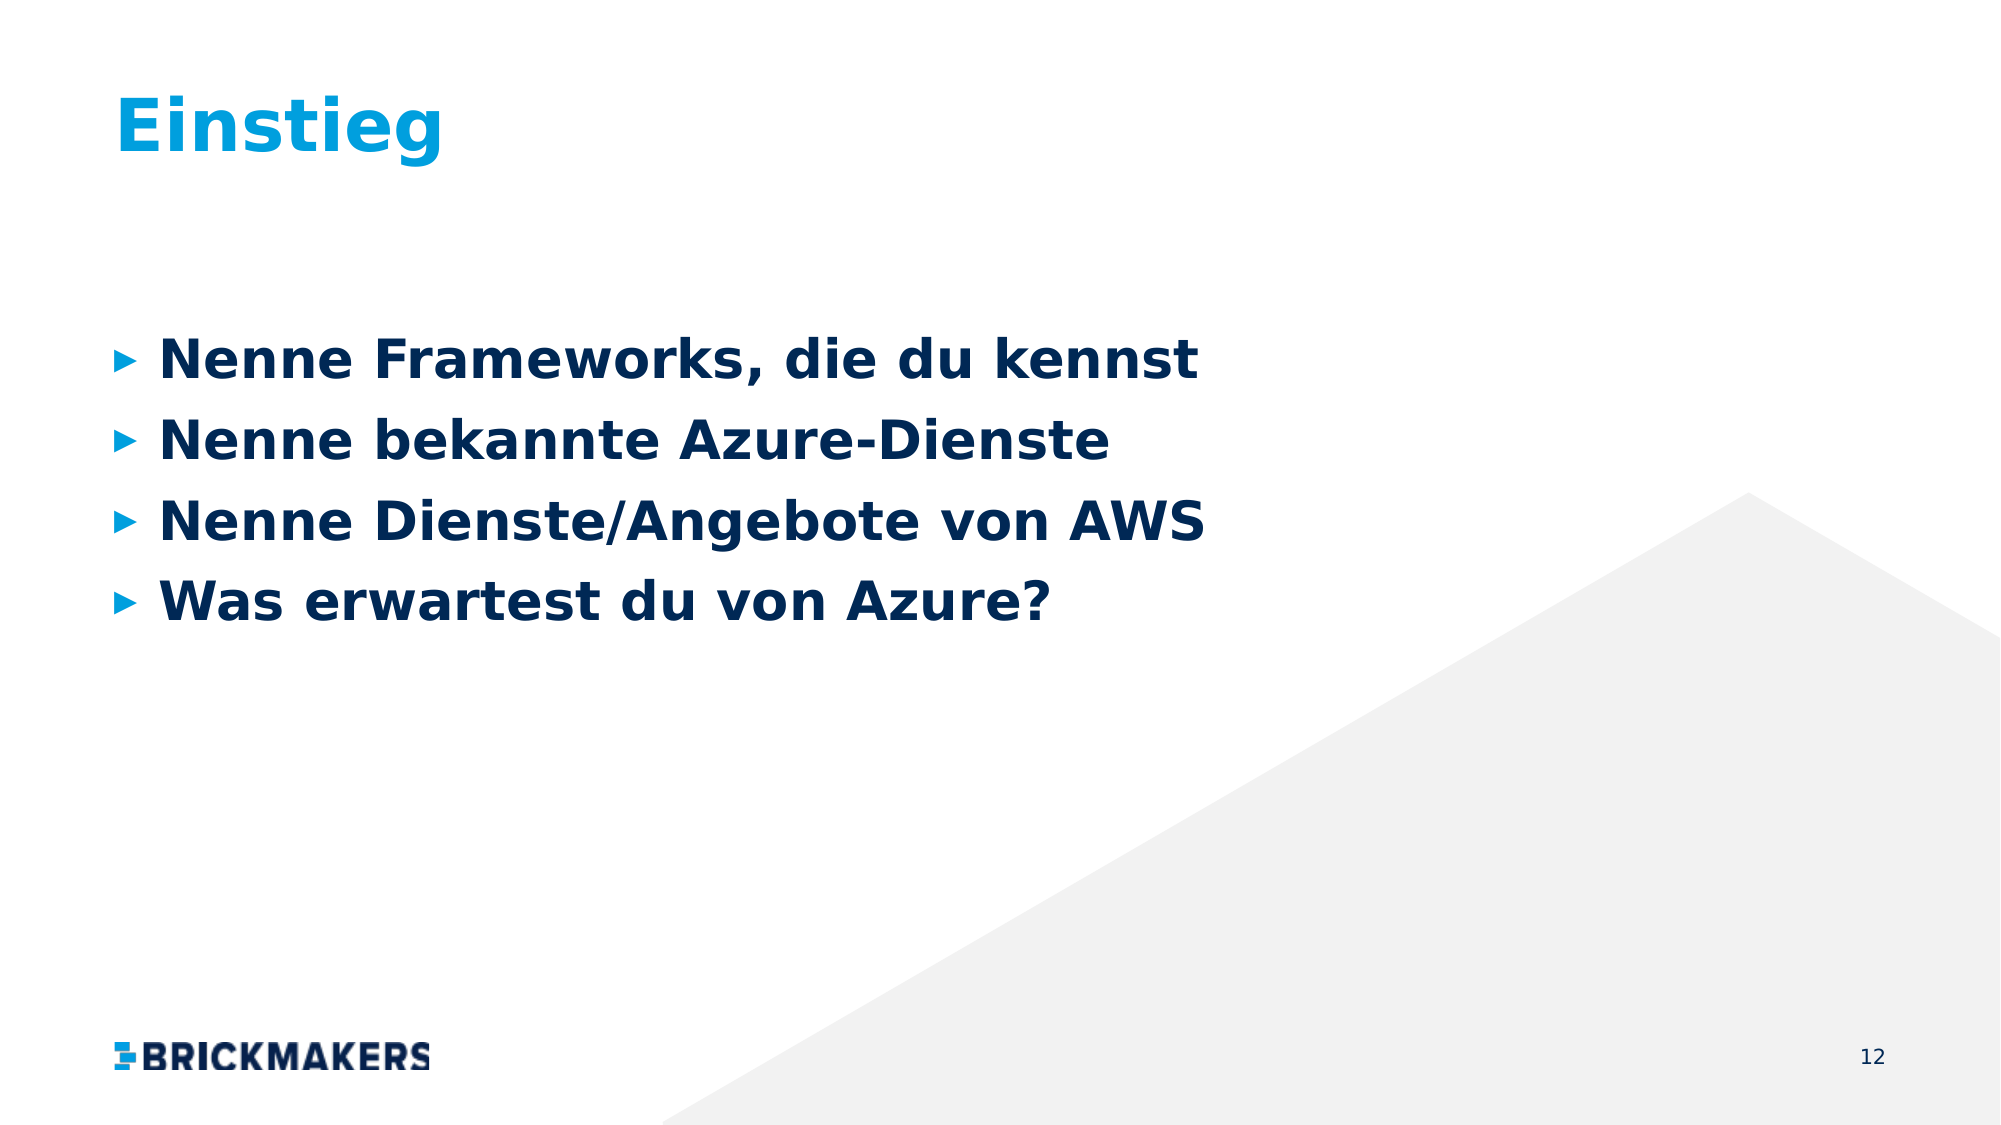

# Einstieg
Nenne Frameworks, die du kennst
Nenne bekannte Azure-Dienste
Nenne Dienste/Angebote von AWS
Was erwartest du von Azure?

12